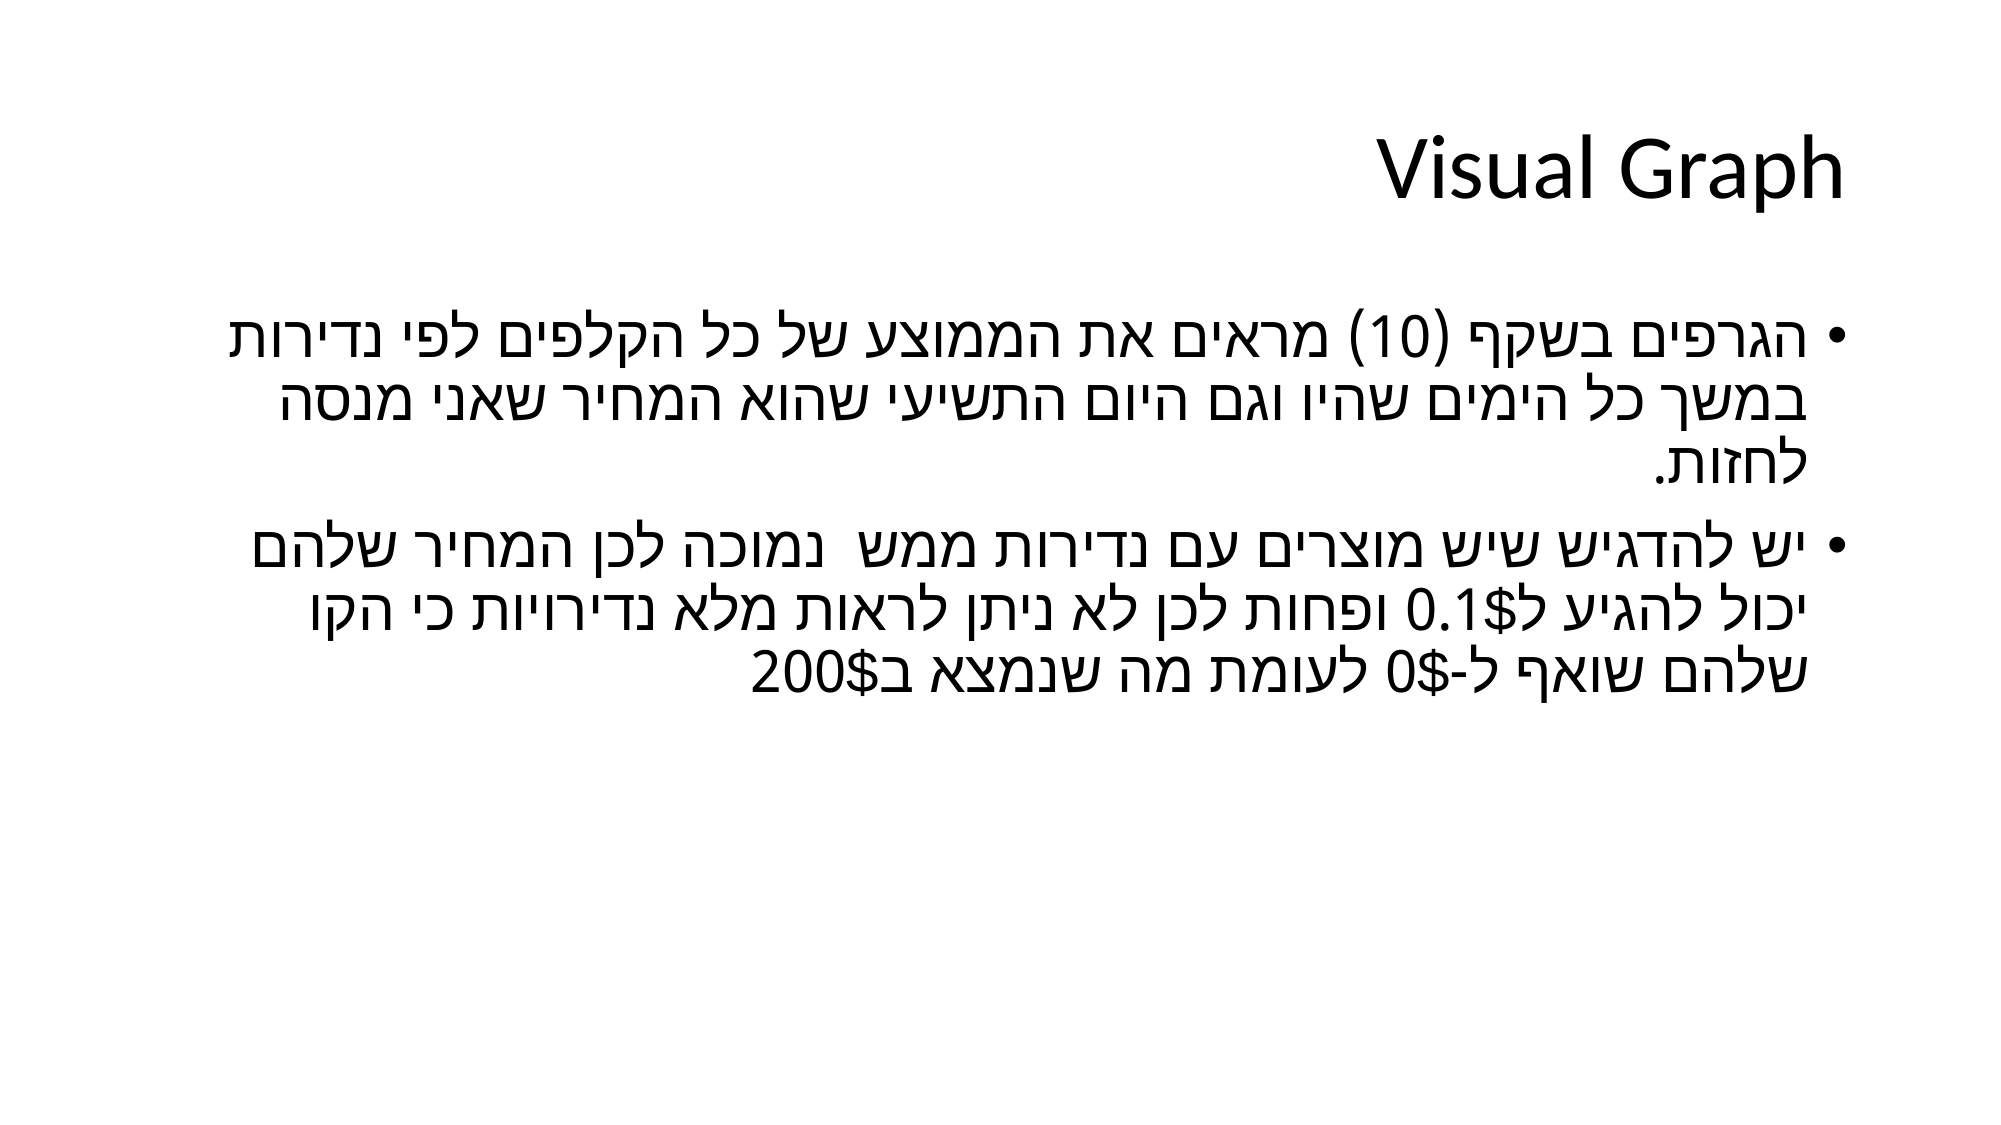

# Visual Graph
הגרפים בשקף (10) מראים את הממוצע של כל הקלפים לפי נדירות במשך כל הימים שהיו וגם היום התשיעי שהוא המחיר שאני מנסה לחזות.
יש להדגיש שיש מוצרים עם נדירות ממש  נמוכה לכן המחיר שלהם יכול להגיע ל0.1$ ופחות לכן לא ניתן לראות מלא נדירויות כי הקו שלהם שואף ל-0$ לעומת מה שנמצא ב200$